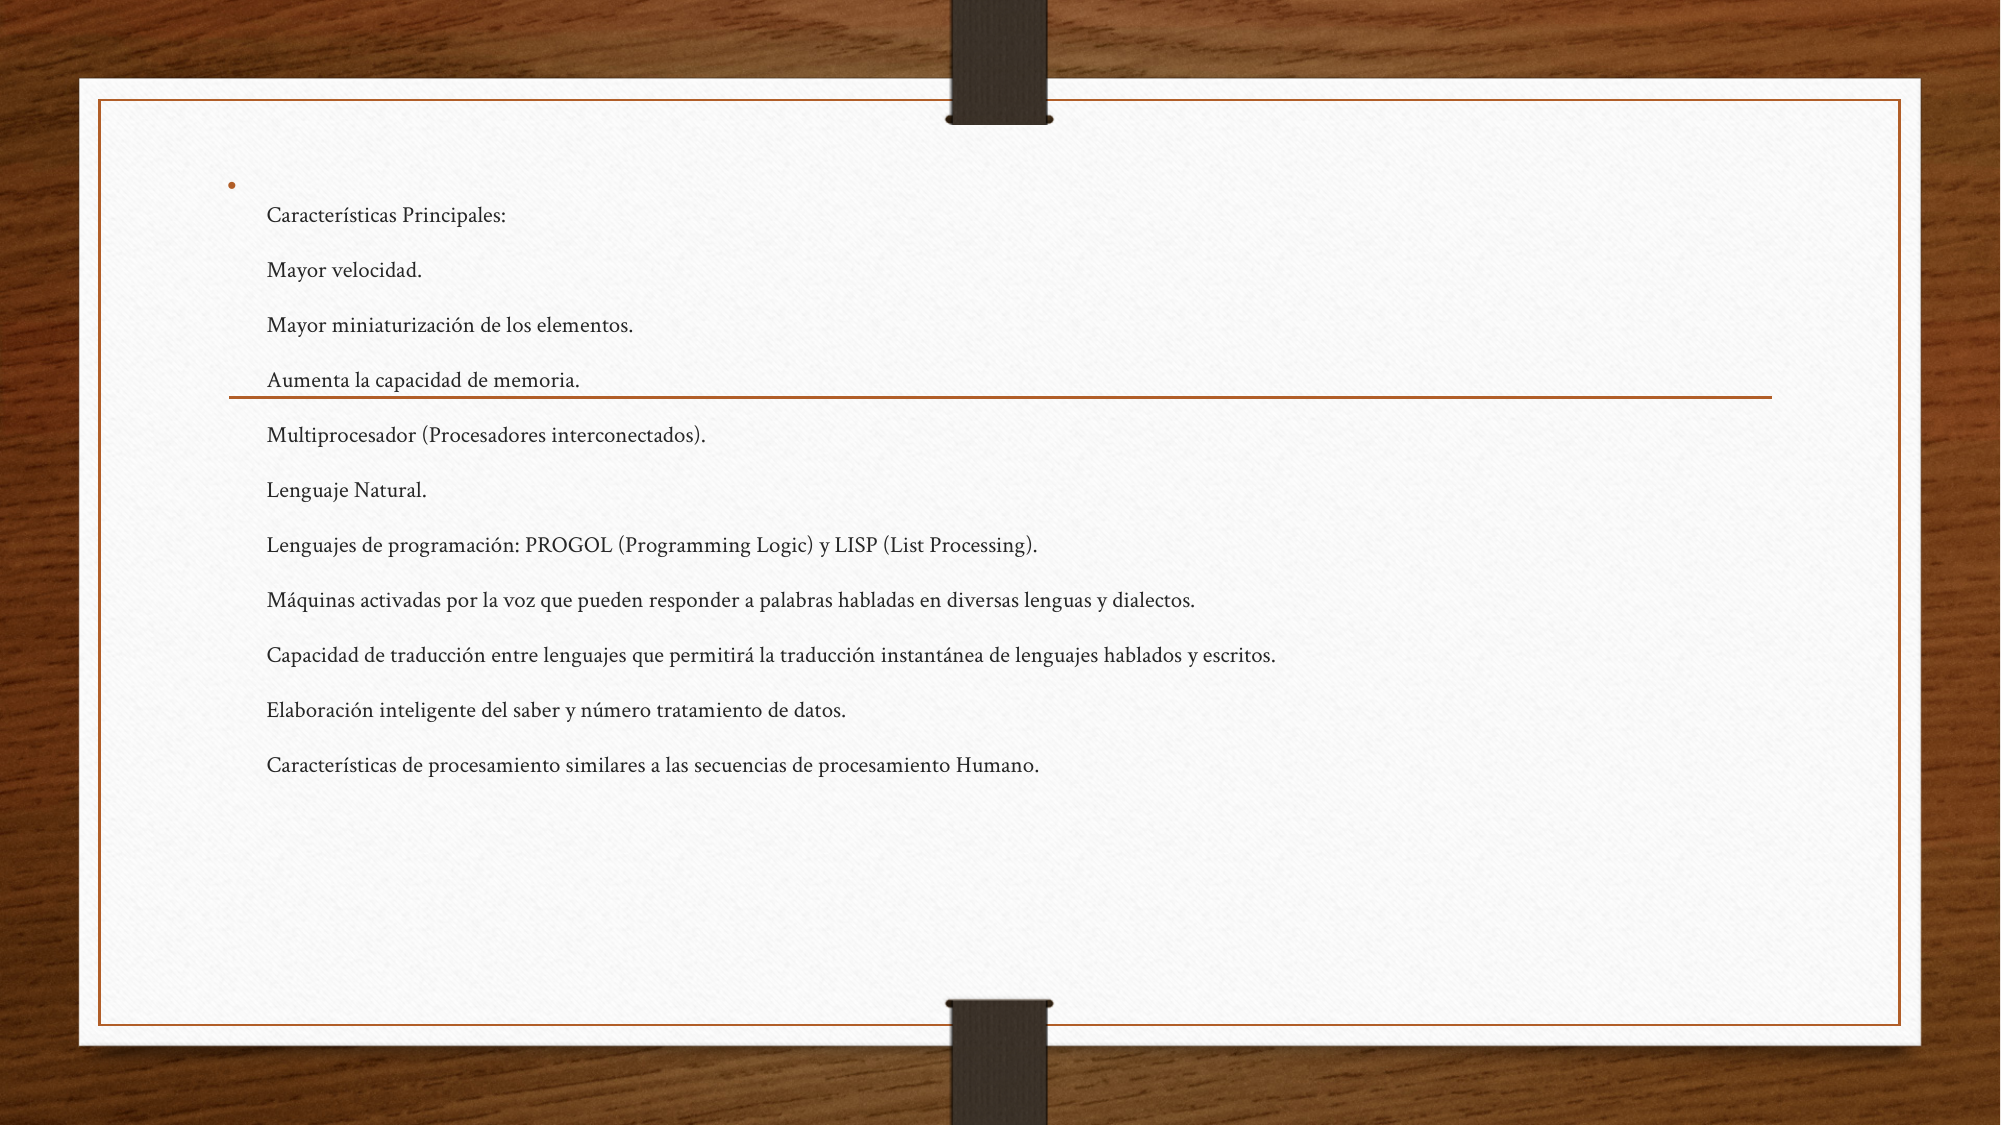

Características Principales:
Mayor velocidad. 
Mayor miniaturización de los elementos. 
Aumenta la capacidad de memoria. 
Multiprocesador (Procesadores interconectados). 
Lenguaje Natural. 
Lenguajes de programación: PROGOL (Programming Logic) y LISP (List Processing). 
Máquinas activadas por la voz que pueden responder a palabras habladas en diversas lenguas y dialectos. 
Capacidad de traducción entre lenguajes que permitirá la traducción instantánea de lenguajes hablados y escritos. 
Elaboración inteligente del saber y número tratamiento de datos. 
Características de procesamiento similares a las secuencias de procesamiento Humano.